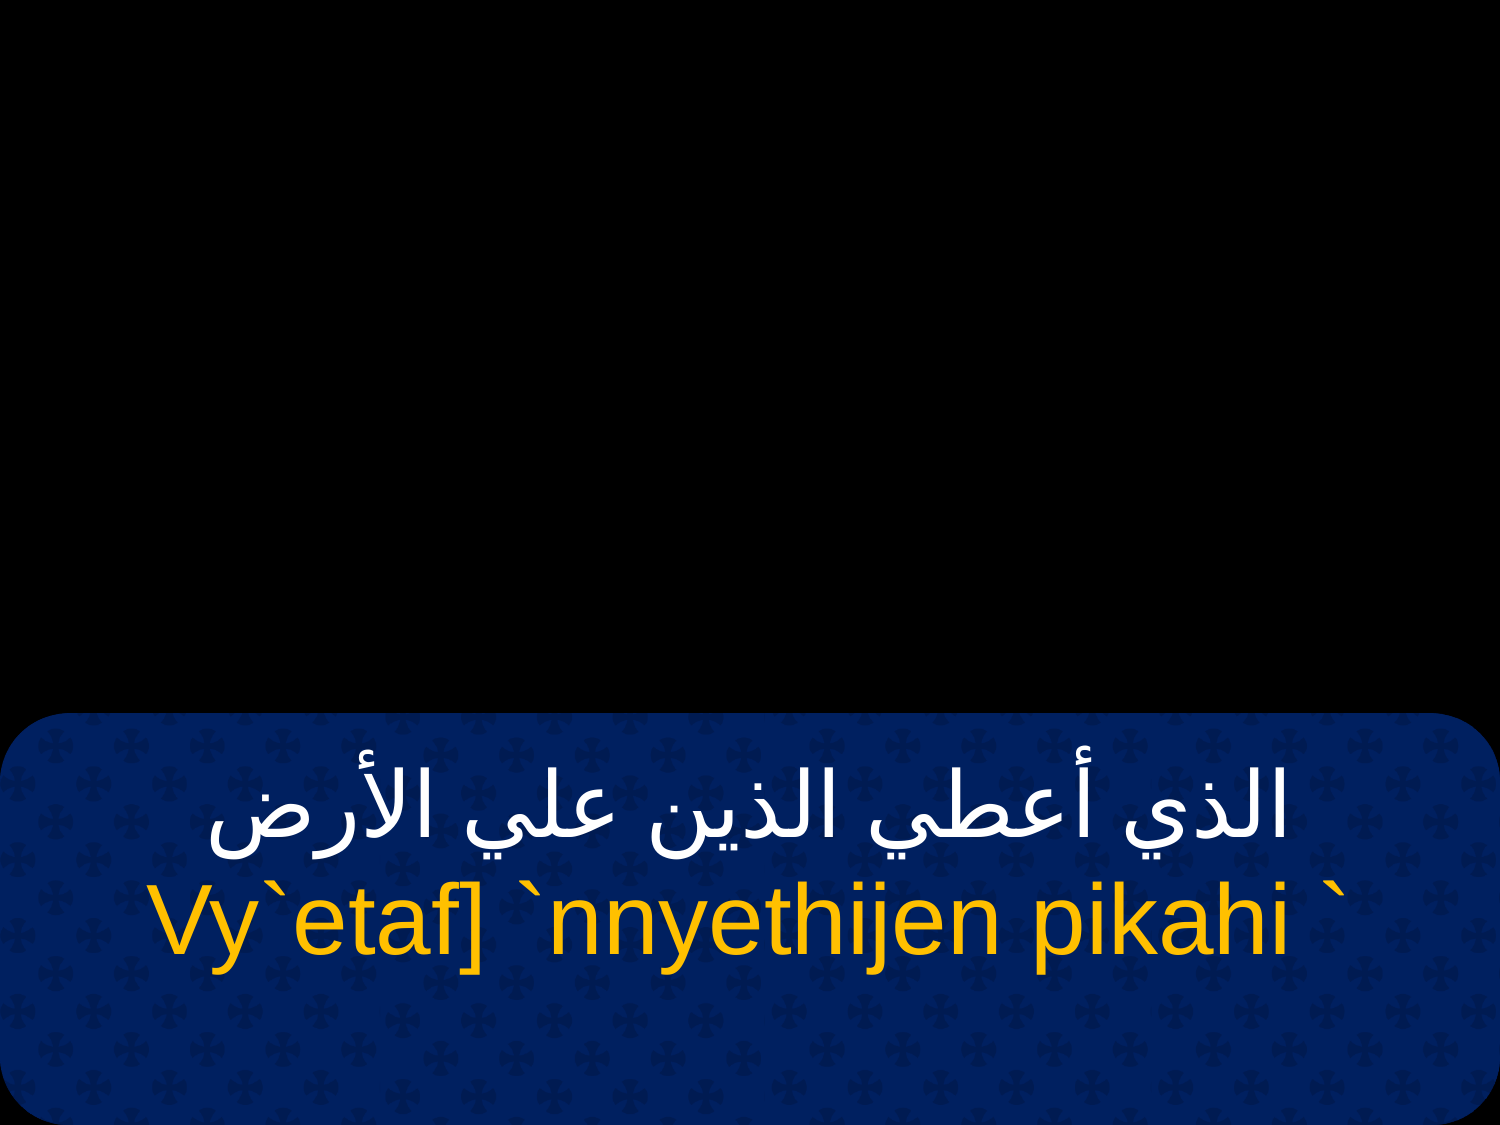

# الذي أعطي الذين علي الأرض
Vy`etaf] `nnyethijen pikahi `